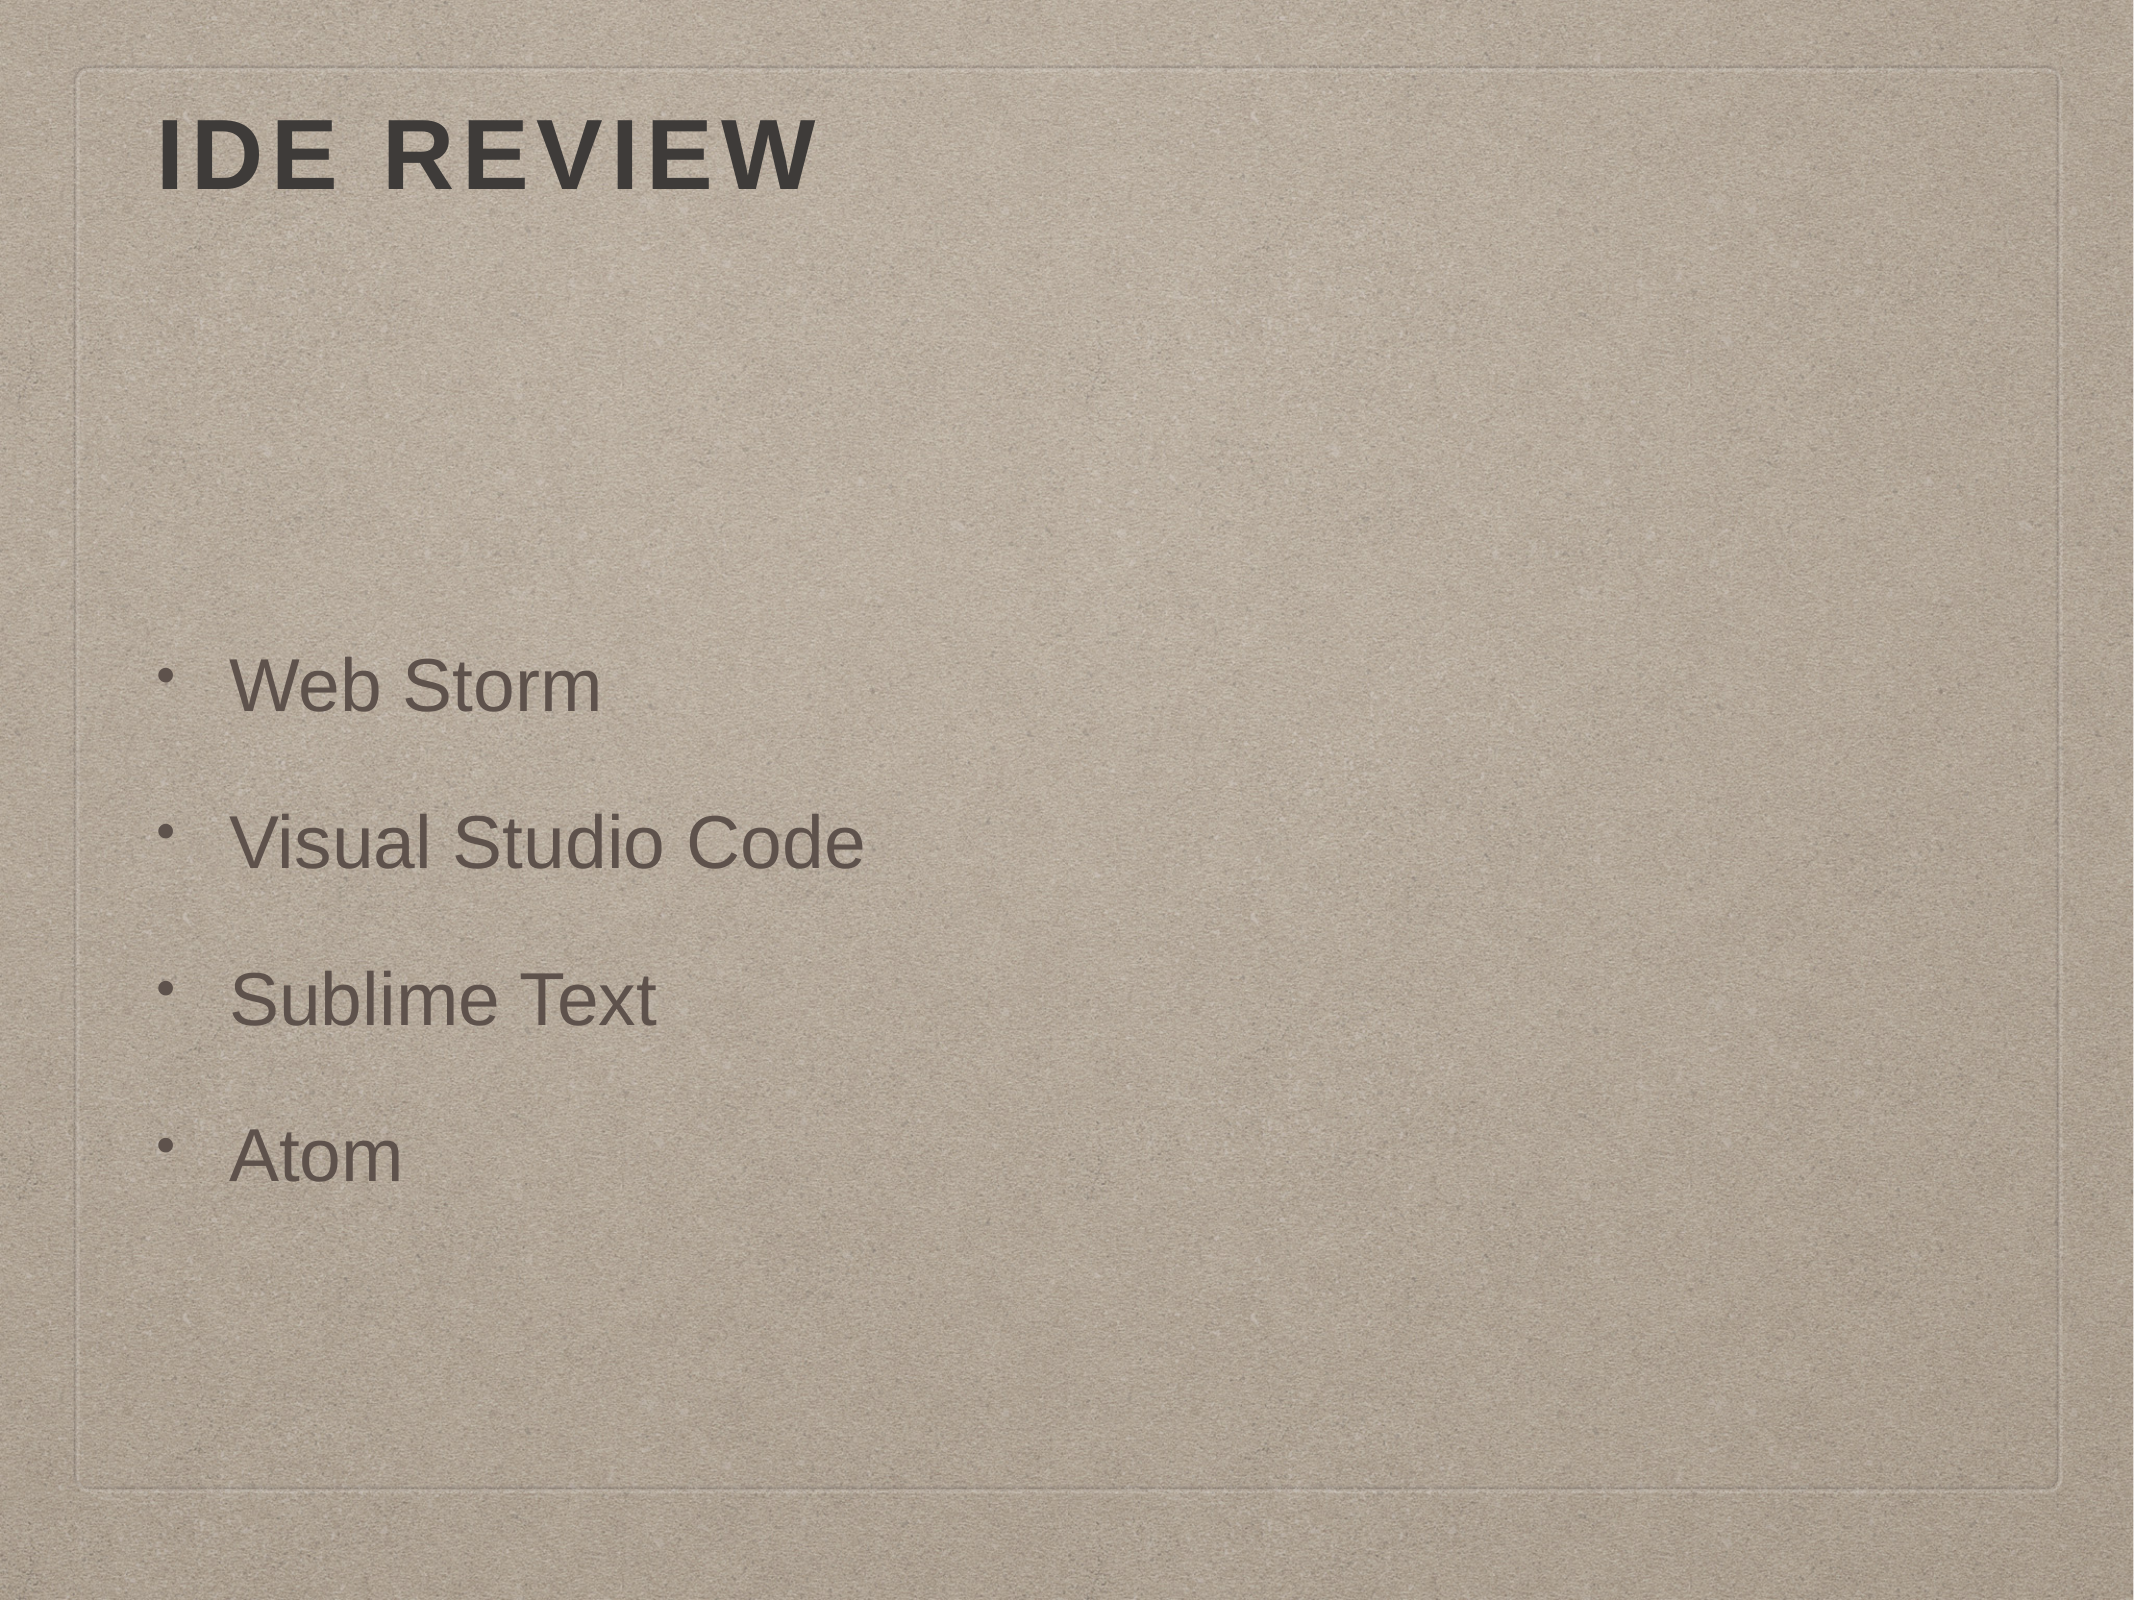

# IDE Review
Web Storm
Visual Studio Code
Sublime Text
Atom